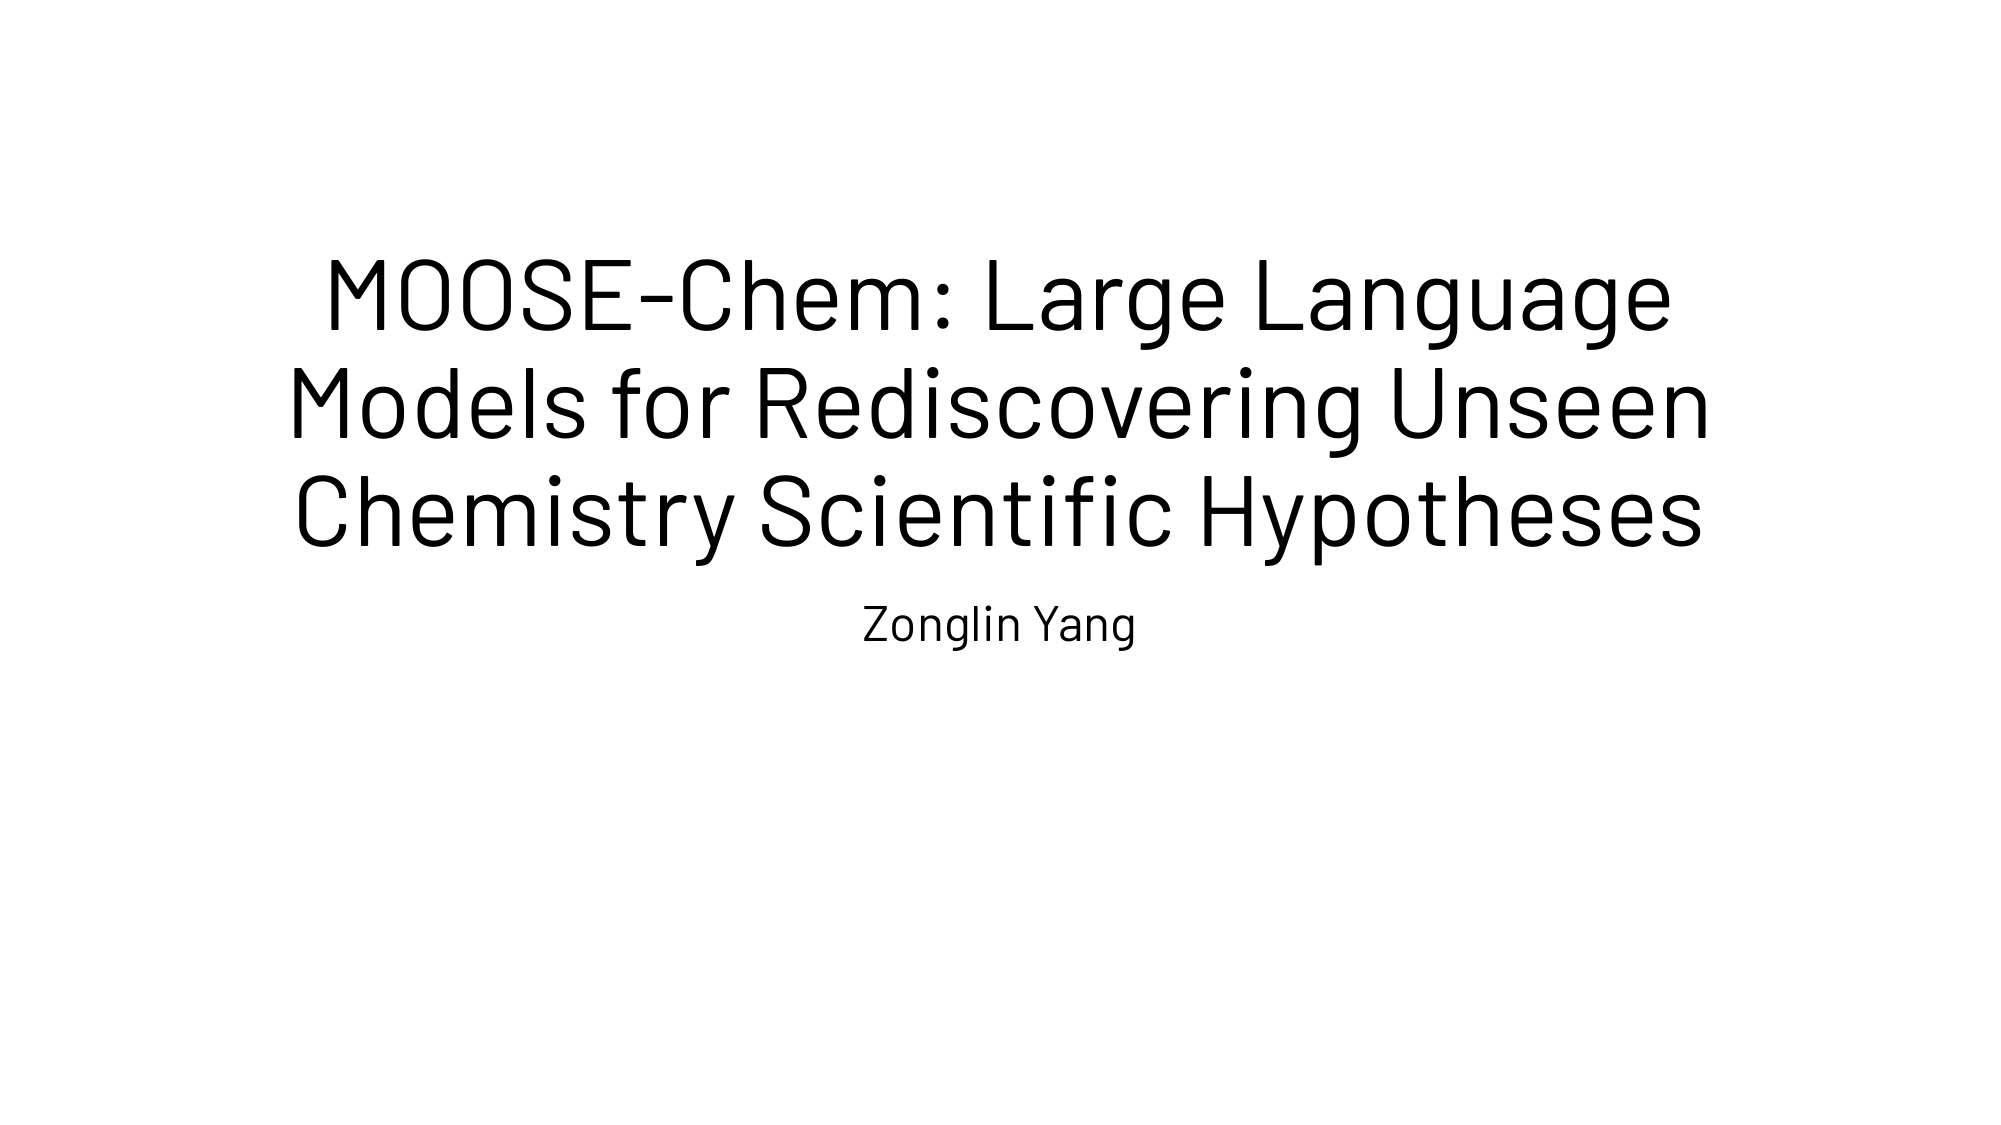

# MOOSE-Chem: Large Language Models for Rediscovering Unseen Chemistry Scientific Hypotheses
Zonglin Yang